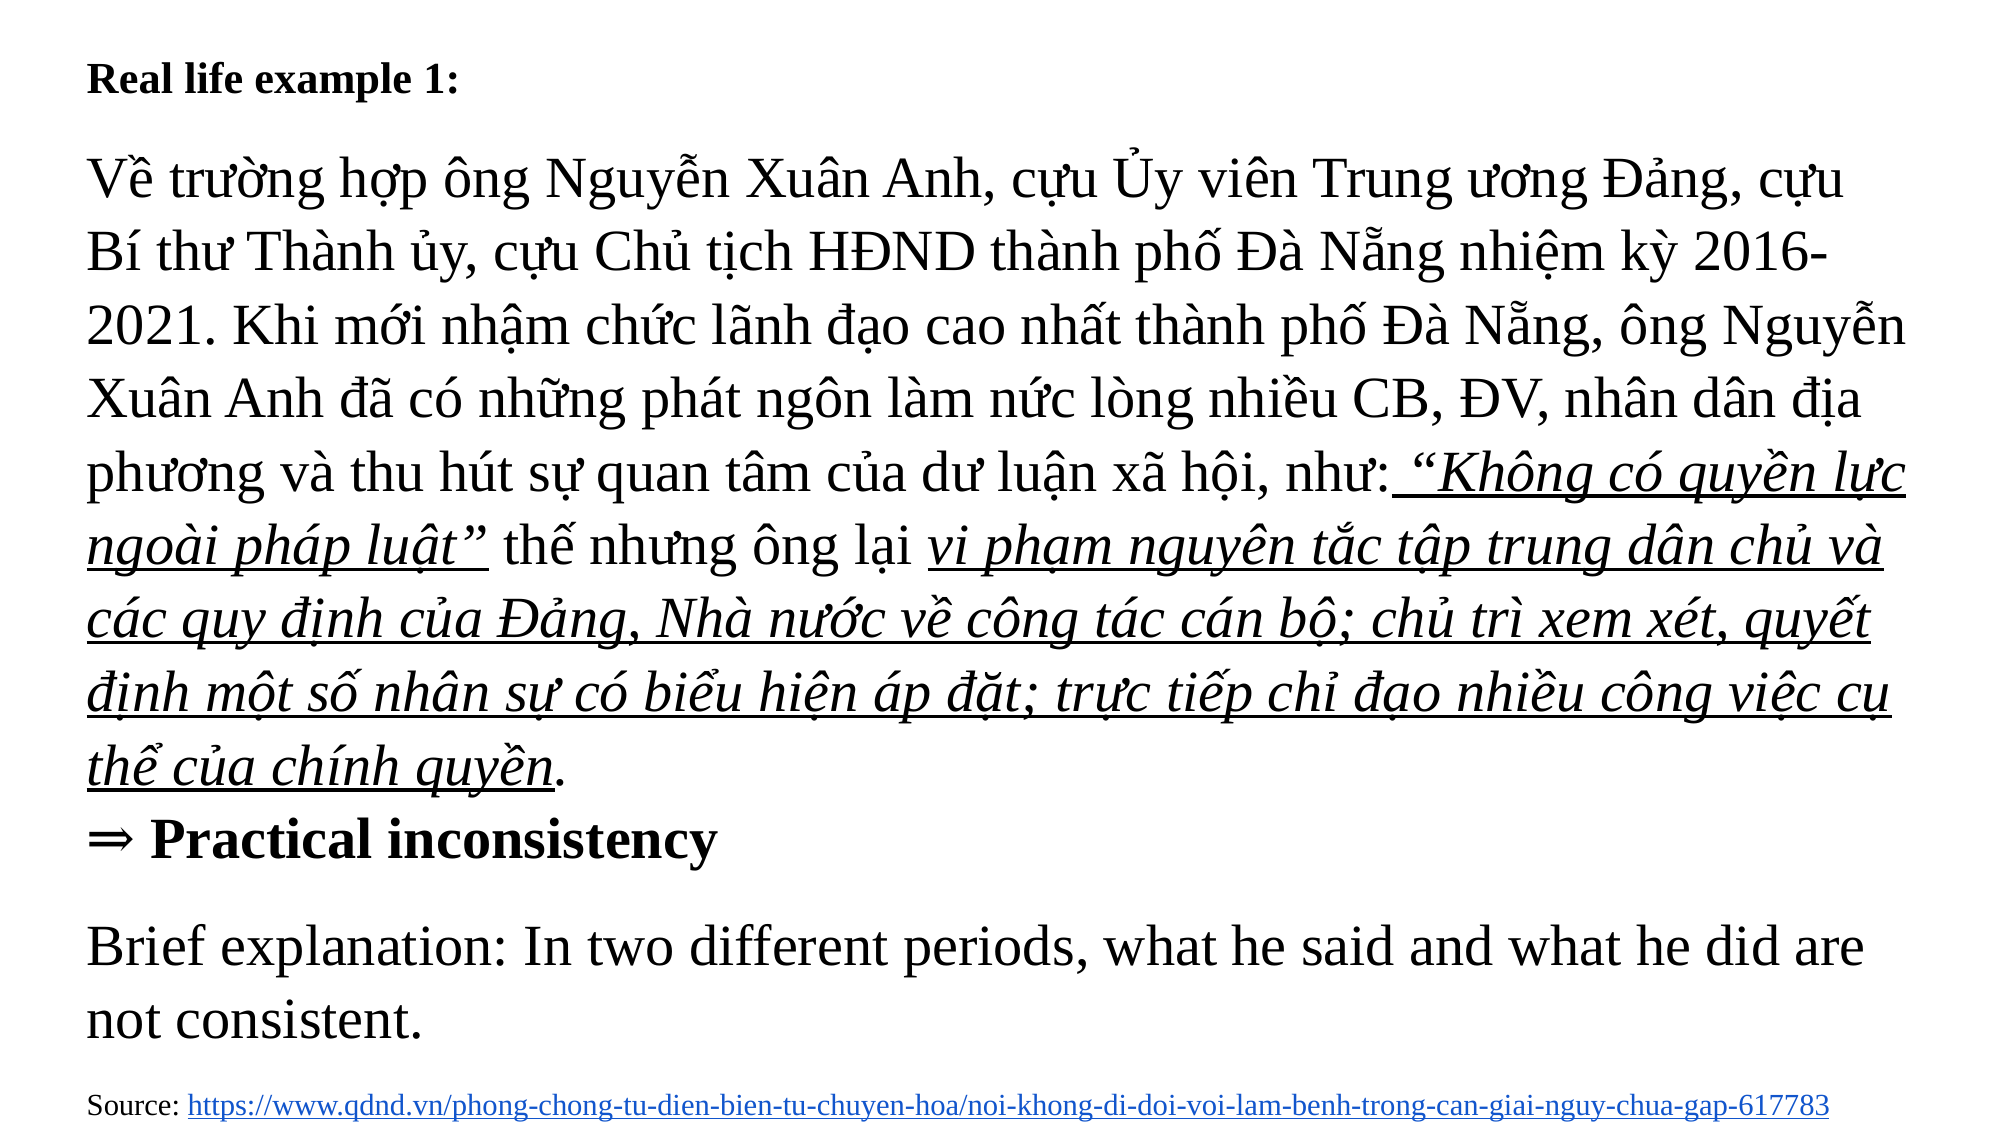

Real life example 1:
Về trường hợp ông Nguyễn Xuân Anh, cựu Ủy viên Trung ương Đảng, cựu Bí thư Thành ủy, cựu Chủ tịch HĐND thành phố Đà Nẵng nhiệm kỳ 2016-2021. Khi mới nhậm chức lãnh đạo cao nhất thành phố Đà Nẵng, ông Nguyễn Xuân Anh đã có những phát ngôn làm nức lòng nhiều CB, ĐV, nhân dân địa phương và thu hút sự quan tâm của dư luận xã hội, như: “Không có quyền lực ngoài pháp luật” thế nhưng ông lại vi phạm nguyên tắc tập trung dân chủ và các quy định của Đảng, Nhà nước về công tác cán bộ; chủ trì xem xét, quyết định một số nhân sự có biểu hiện áp đặt; trực tiếp chỉ đạo nhiều công việc cụ thể của chính quyền.
⇒ Practical inconsistency
Brief explanation: In two different periods, what he said and what he did are not consistent.
Source: https://www.qdnd.vn/phong-chong-tu-dien-bien-tu-chuyen-hoa/noi-khong-di-doi-voi-lam-benh-trong-can-giai-nguy-chua-gap-617783
https://tuoitre.vn/4-vi-pham-nghiem-trong-cua-bi-thu-nguyen-xuan-anh-20170919080555981.htm